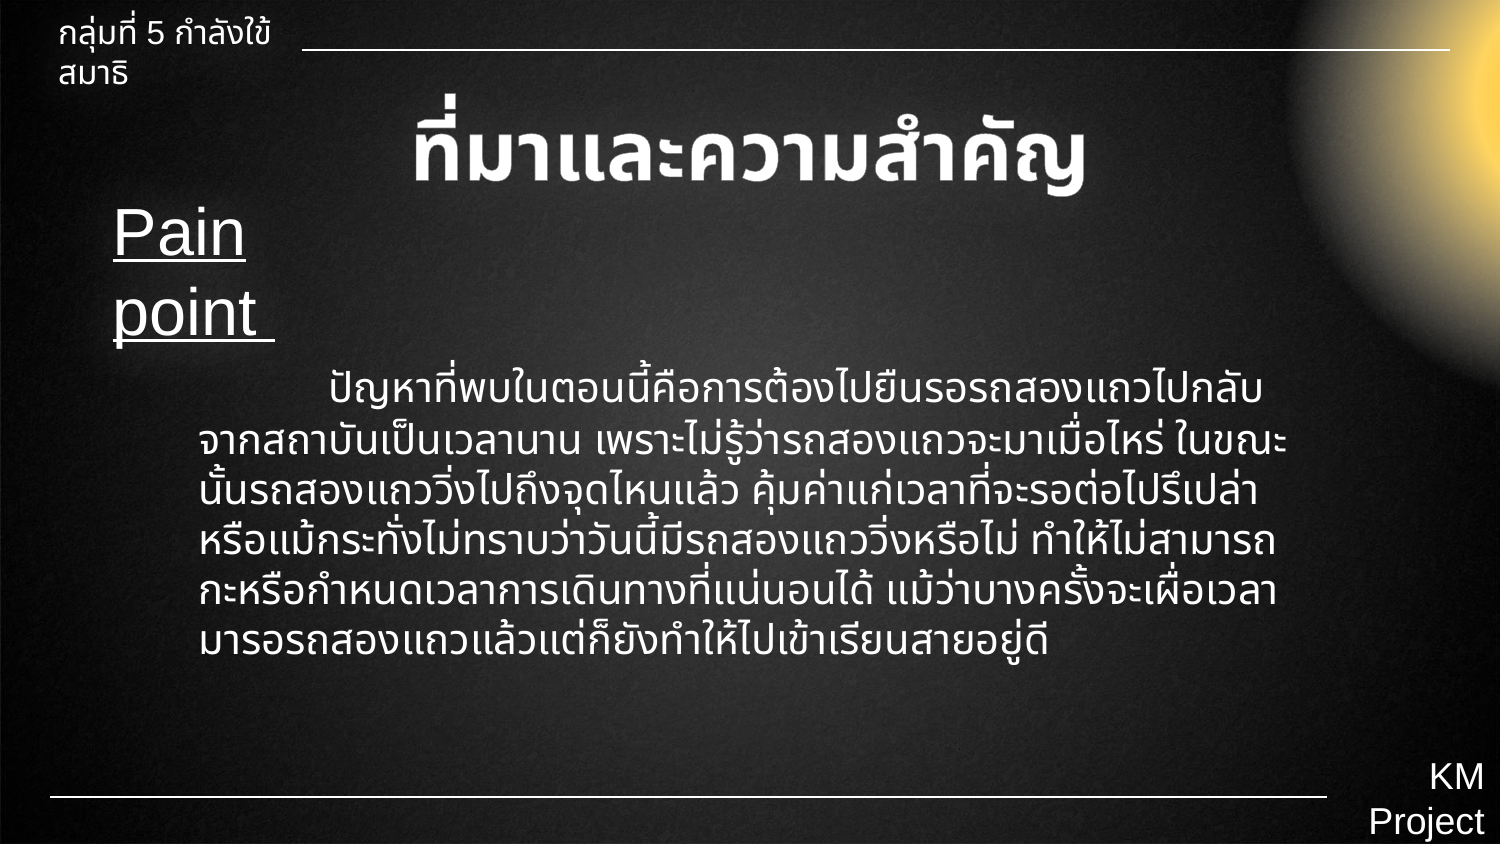

กลุ่มที่ 5 กำลังใข้สมาธิ
ที่มาและความสำคัญ
# Pain point
          ปัญหาที่พบในตอนนี้คือการต้องไปยืนรอรถสองแถวไปกลับจากสถาบันเป็นเวลานาน เพราะไม่รู้ว่ารถสองแถวจะมาเมื่อไหร่ ในขณะนั้นรถสองแถววิ่งไปถึงจุดไหนแล้ว คุ้มค่าแก่เวลาที่จะรอต่อไปรึเปล่า หรือแม้กระทั่งไม่ทราบว่าวันนี้มีรถสองแถววิ่งหรือไม่ ทำให้ไม่สามารถกะหรือกำหนดเวลาการเดินทางที่แน่นอนได้ แม้ว่าบางครั้งจะเผื่อเวลามารอรถสองแถวแล้วแต่ก็ยังทำให้ไปเข้าเรียนสายอยู่ดี
KM Project